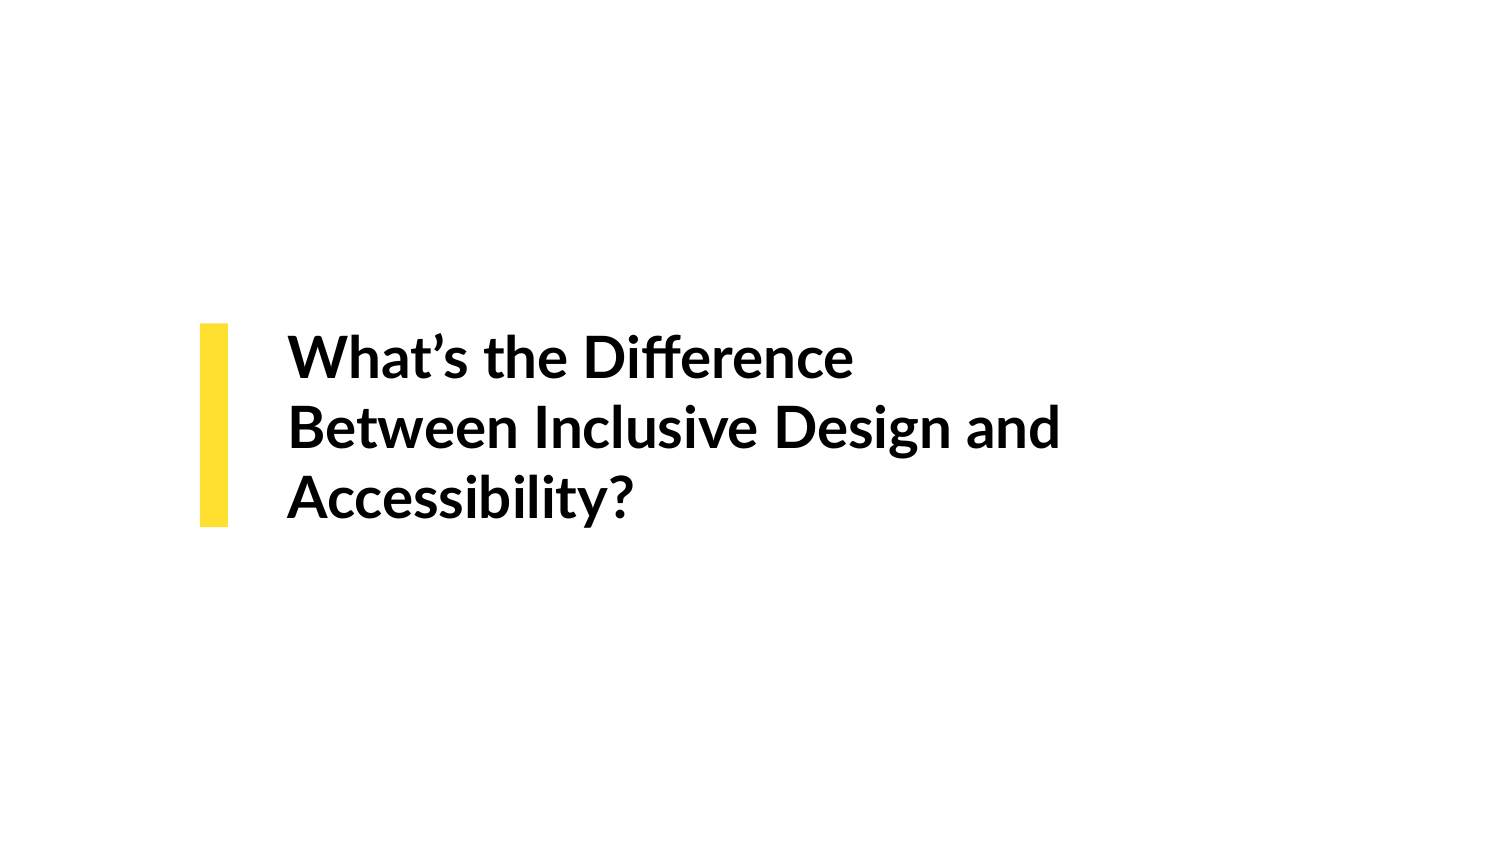

# What’s the Difference Between Inclusive Design and Accessibility?